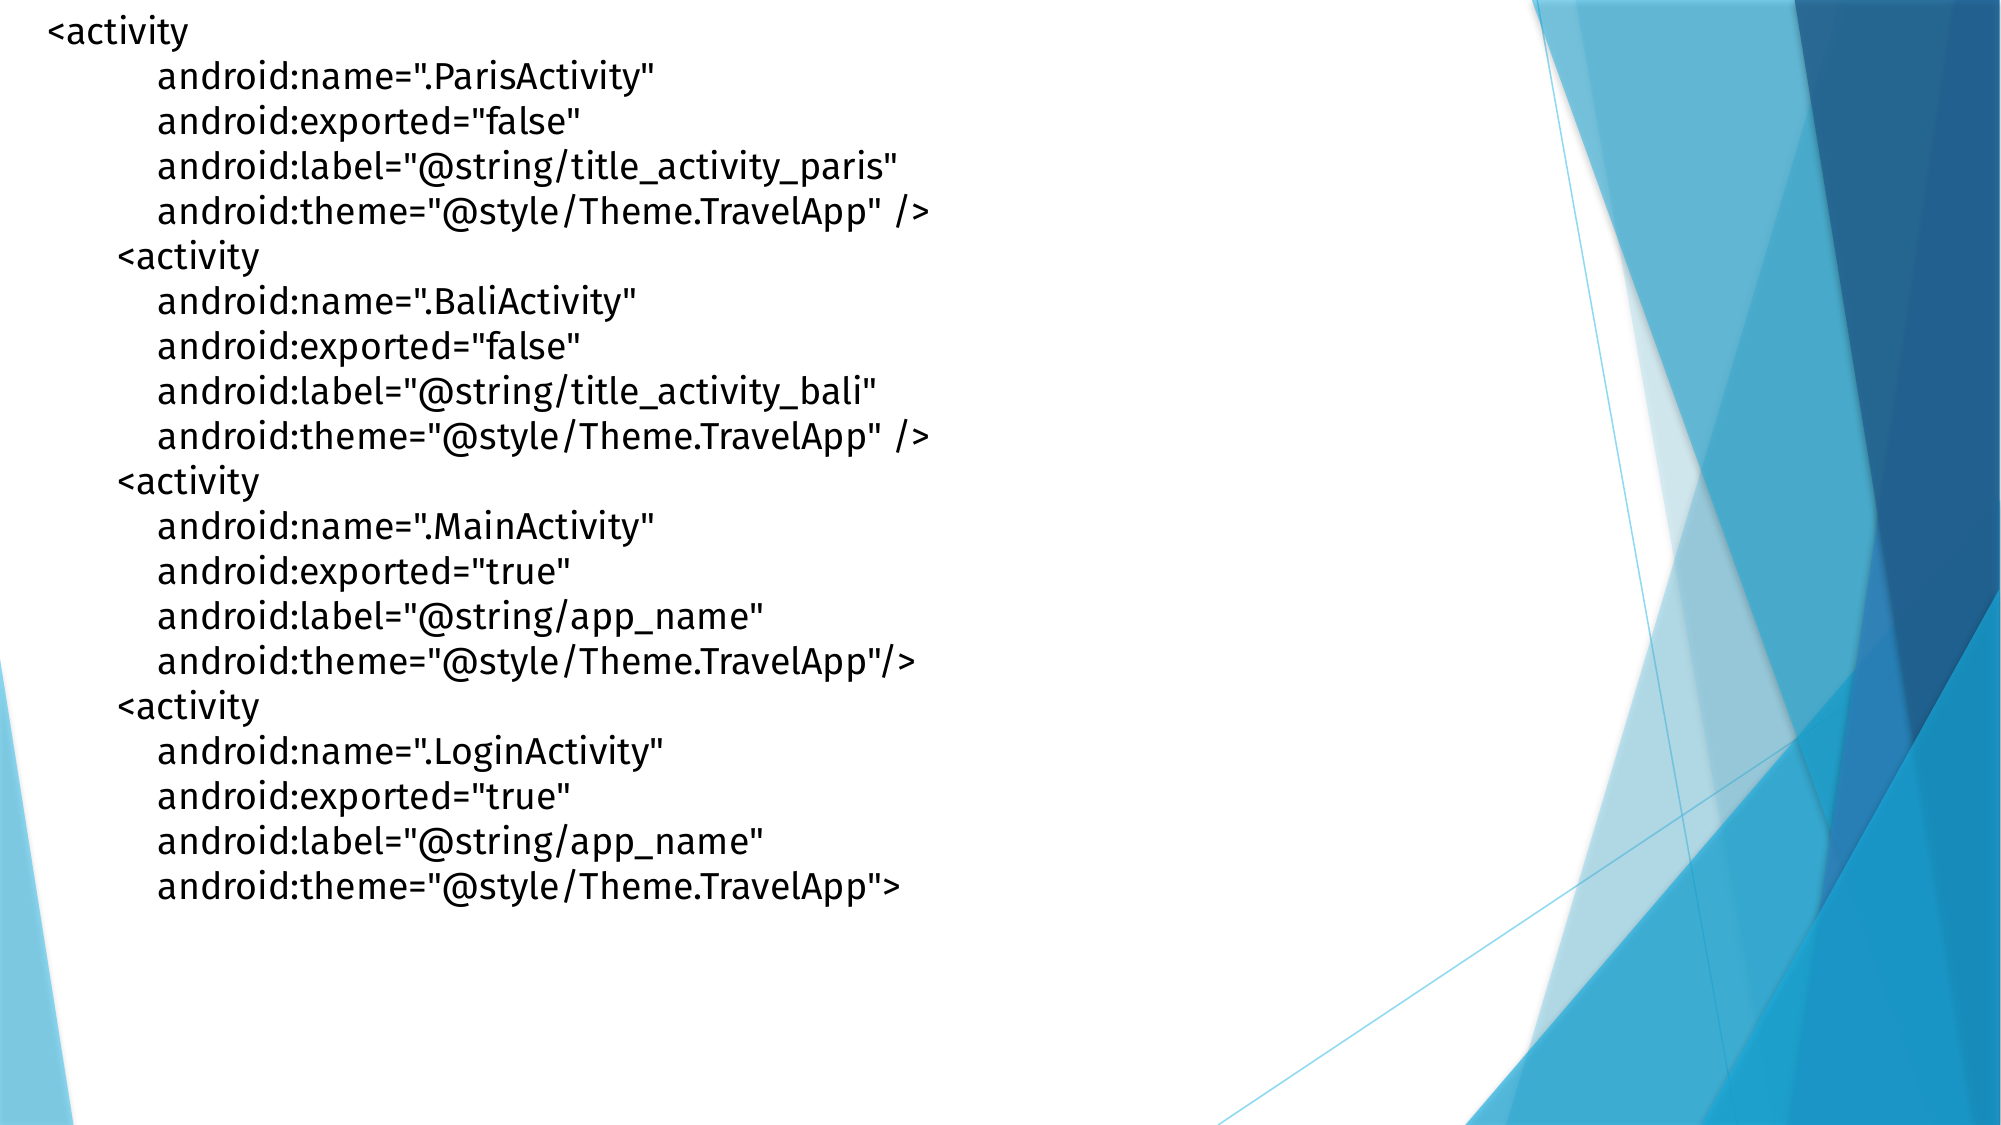

<activity
            android:name=".ParisActivity"
            android:exported="false"
            android:label="@string/title_activity_paris"
            android:theme="@style/Theme.TravelApp" />
        <activity
            android:name=".BaliActivity"
            android:exported="false"
            android:label="@string/title_activity_bali"
            android:theme="@style/Theme.TravelApp" />
        <activity
            android:name=".MainActivity"
            android:exported="true"
            android:label="@string/app_name"
            android:theme="@style/Theme.TravelApp"/>
        <activity
            android:name=".LoginActivity"
            android:exported="true"
            android:label="@string/app_name"
            android:theme="@style/Theme.TravelApp">